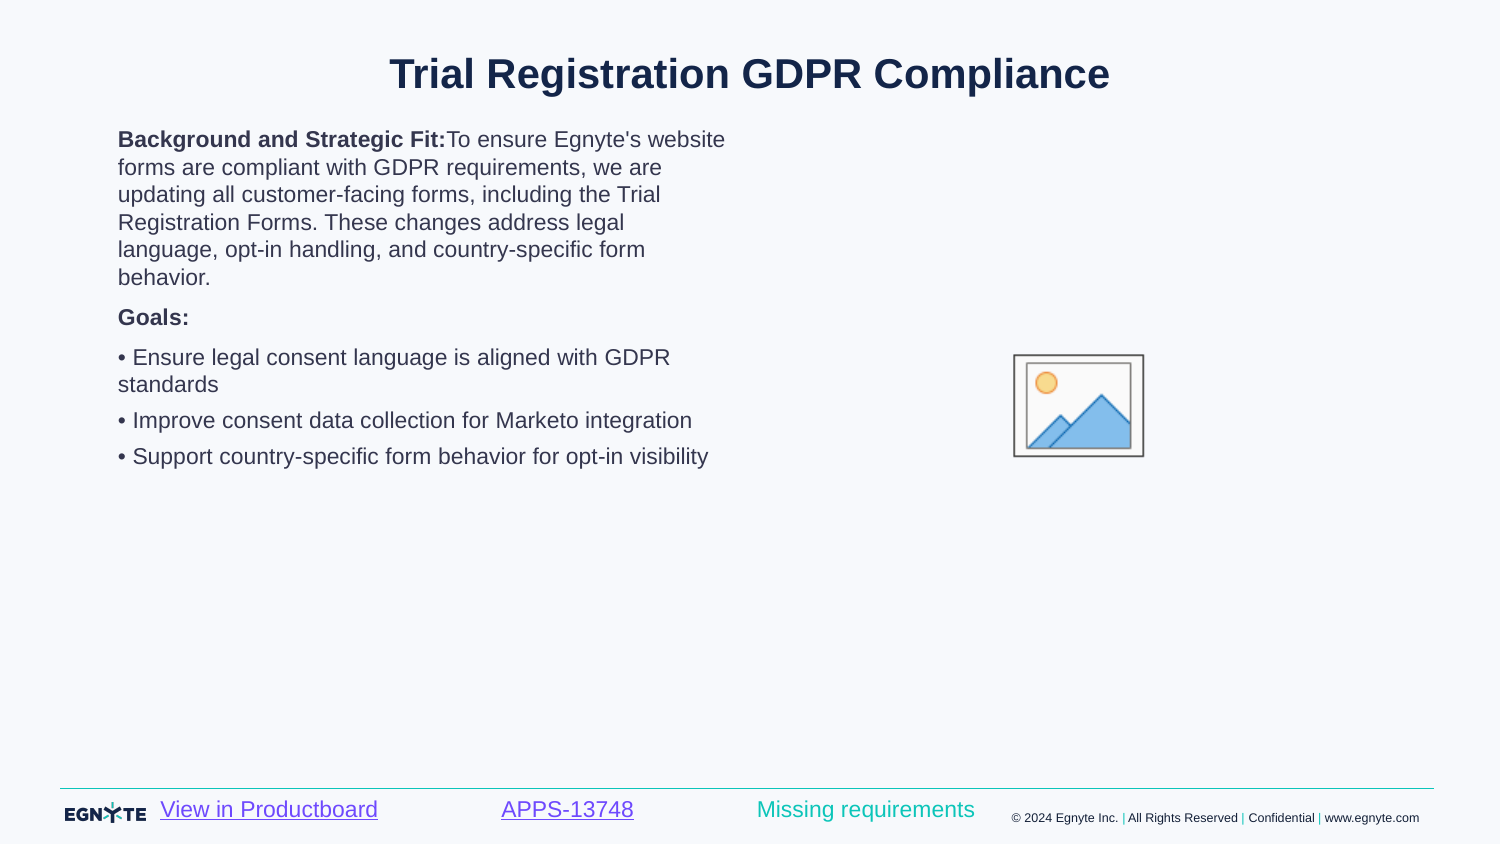

# Trial Registration GDPR Compliance
Background and Strategic Fit:To ensure Egnyte's website forms are compliant with GDPR requirements, we are updating all customer-facing forms, including the Trial Registration Forms. These changes address legal language, opt-in handling, and country-specific form behavior.
Goals:
• Ensure legal consent language is aligned with GDPR standards
• Improve consent data collection for Marketo integration
• Support country-specific form behavior for opt-in visibility

Missing requirements
APPS-13748
View in Productboard